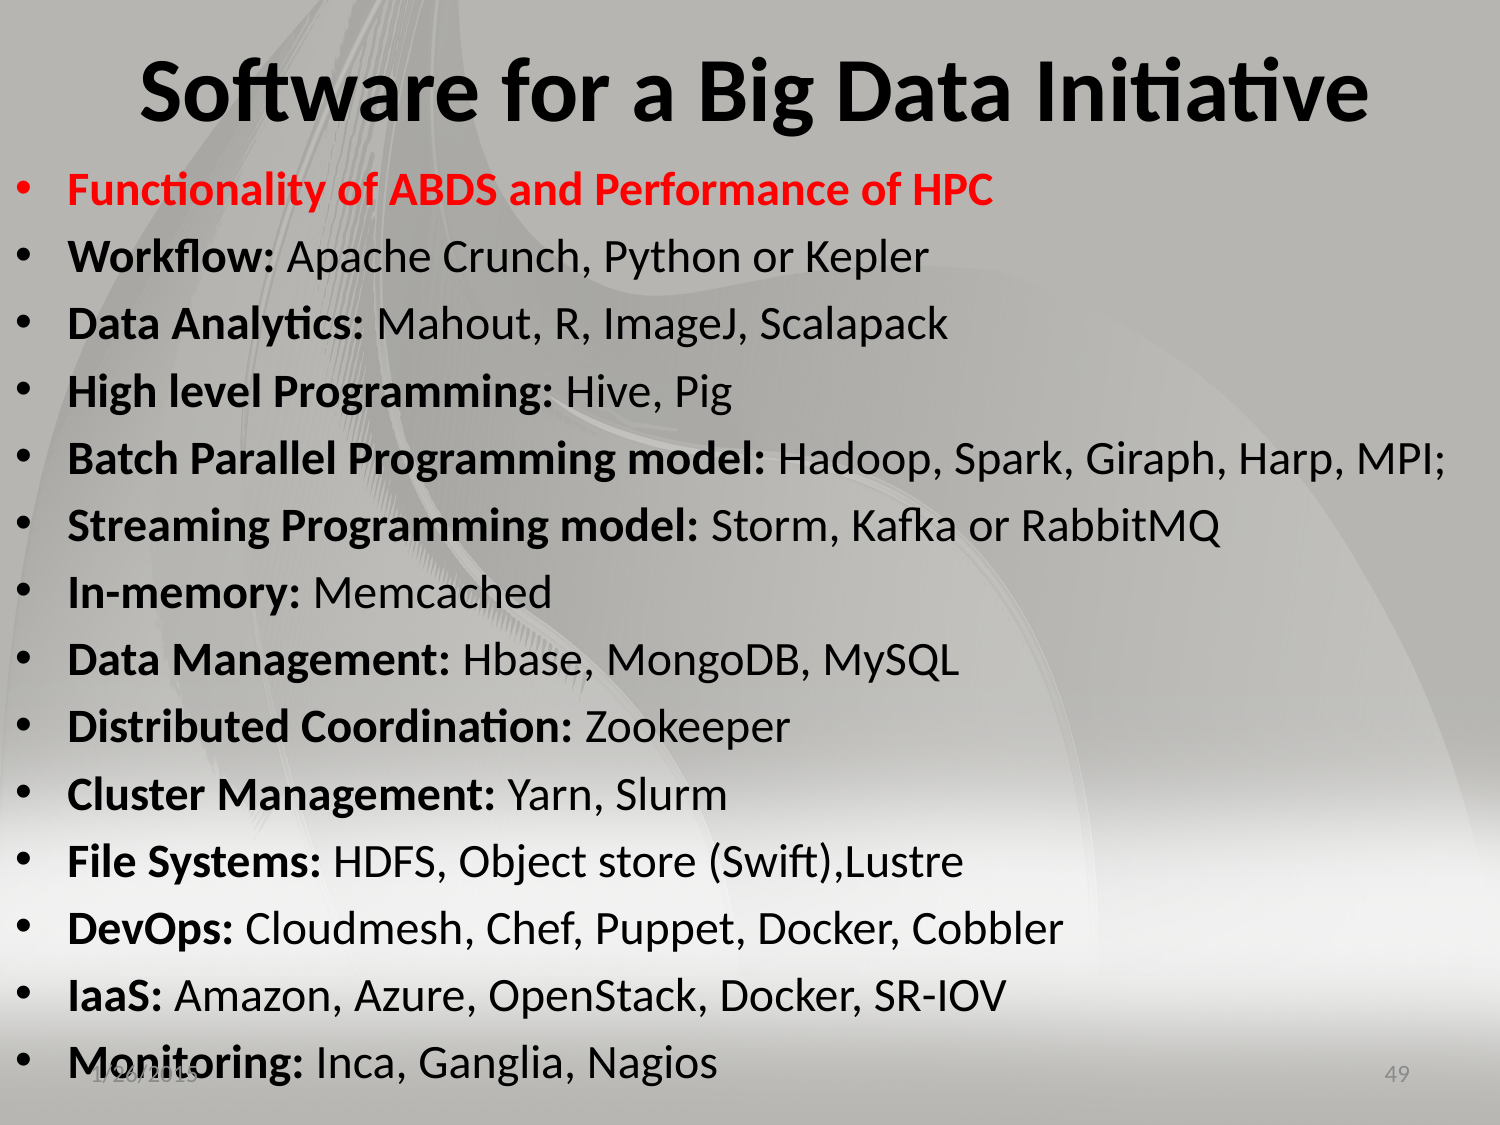

# Software for a Big Data Initiative
Functionality of ABDS and Performance of HPC
Workflow: Apache Crunch, Python or Kepler
Data Analytics: Mahout, R, ImageJ, Scalapack
High level Programming: Hive, Pig
Batch Parallel Programming model: Hadoop, Spark, Giraph, Harp, MPI;
Streaming Programming model: Storm, Kafka or RabbitMQ
In-memory: Memcached
Data Management: Hbase, MongoDB, MySQL
Distributed Coordination: Zookeeper
Cluster Management: Yarn, Slurm
File Systems: HDFS, Object store (Swift),Lustre
DevOps: Cloudmesh, Chef, Puppet, Docker, Cobbler
IaaS: Amazon, Azure, OpenStack, Docker, SR-IOV
Monitoring: Inca, Ganglia, Nagios
1/26/2015
49